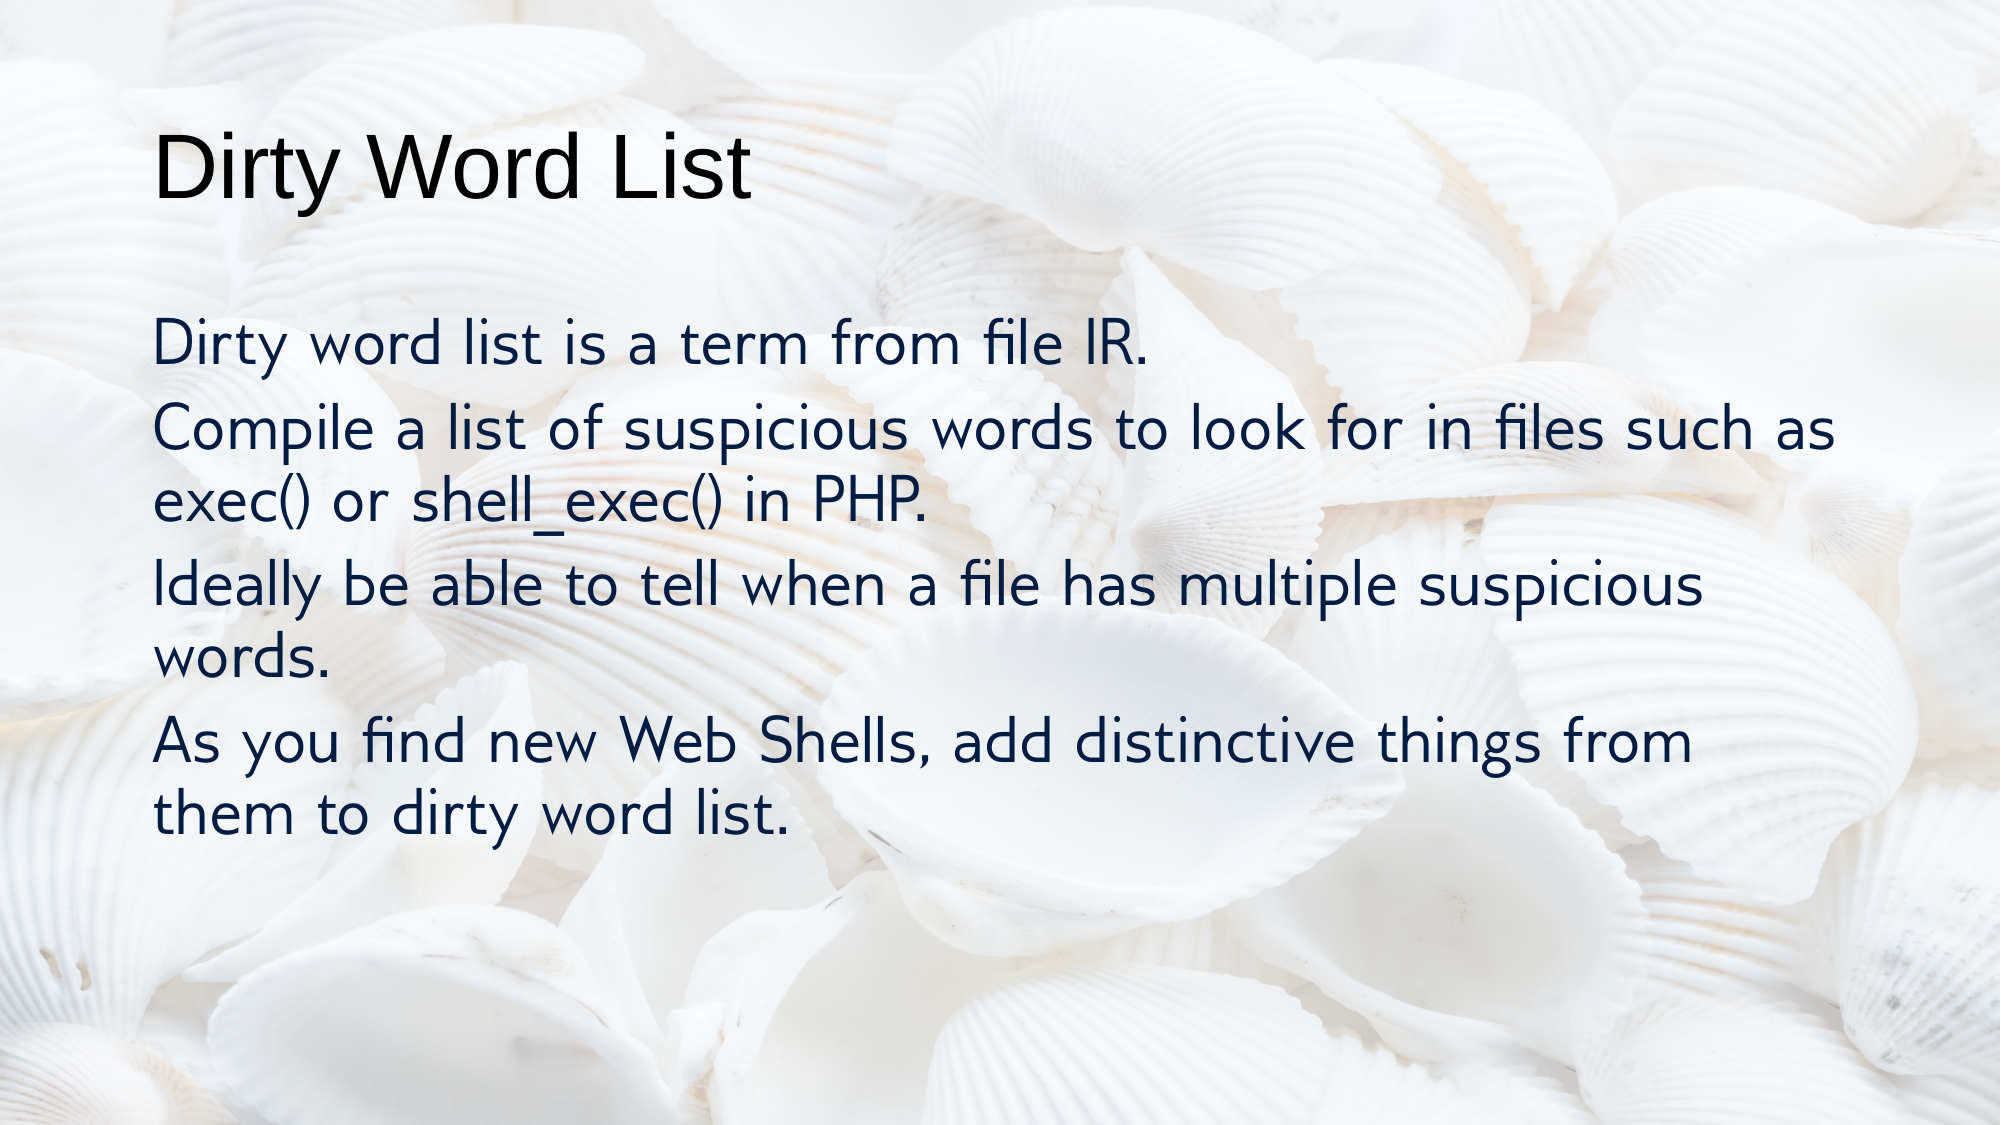

# Dirty Word List
Dirty word list is a term from file IR.
Compile a list of suspicious words to look for in files such as exec() or shell_exec() in PHP.
Ideally be able to tell when a file has multiple suspicious words.
As you find new Web Shells, add distinctive things from them to dirty word list.